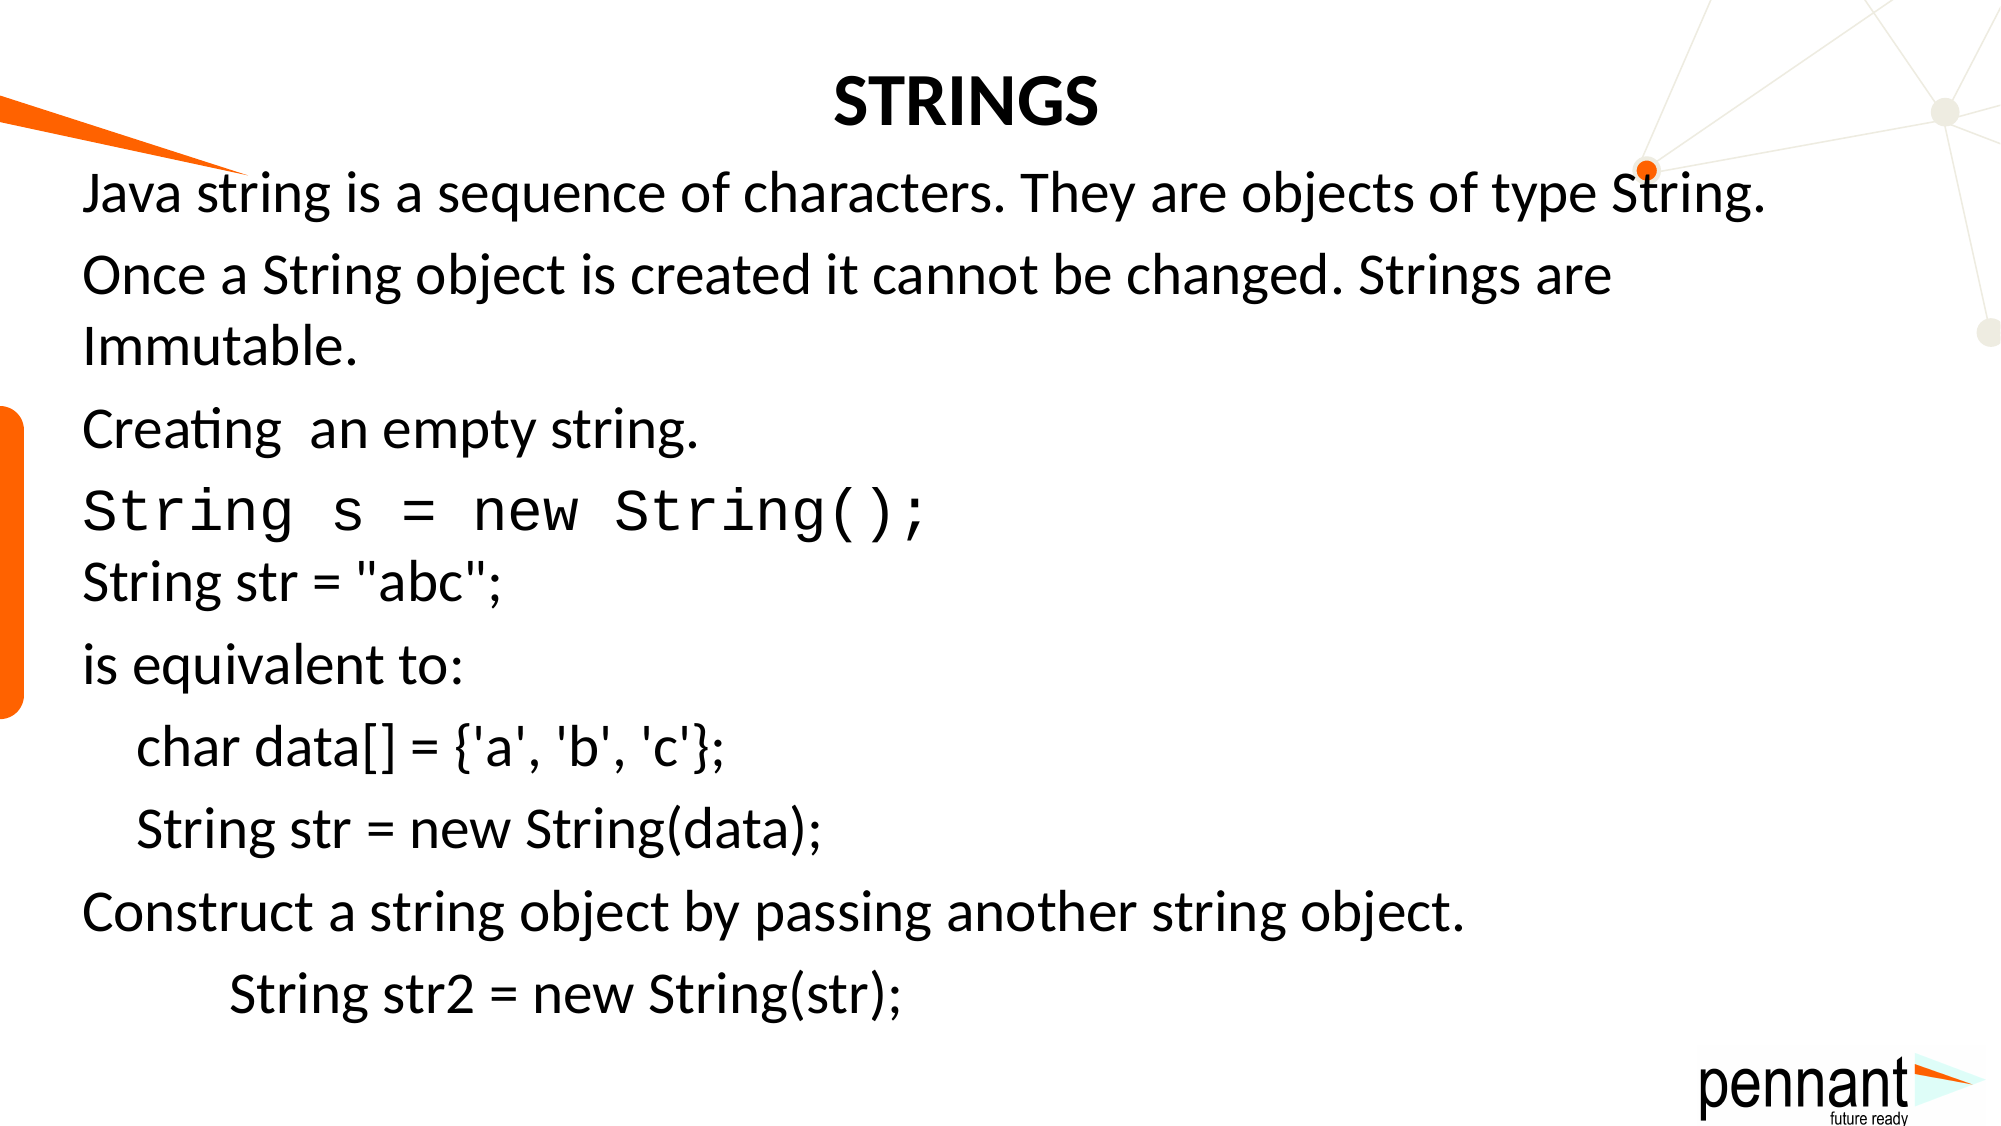

# STRINGS
Java string is a sequence of characters. They are objects of type String.
Once a String object is created it cannot be changed. Strings are Immutable.
Creating  an empty string.
String s = new String();
String str = "abc";
is equivalent to:
    char data[] = {'a', 'b', 'c'};
    String str = new String(data);
Construct a string object by passing another string object.
	 String str2 = new String(str);